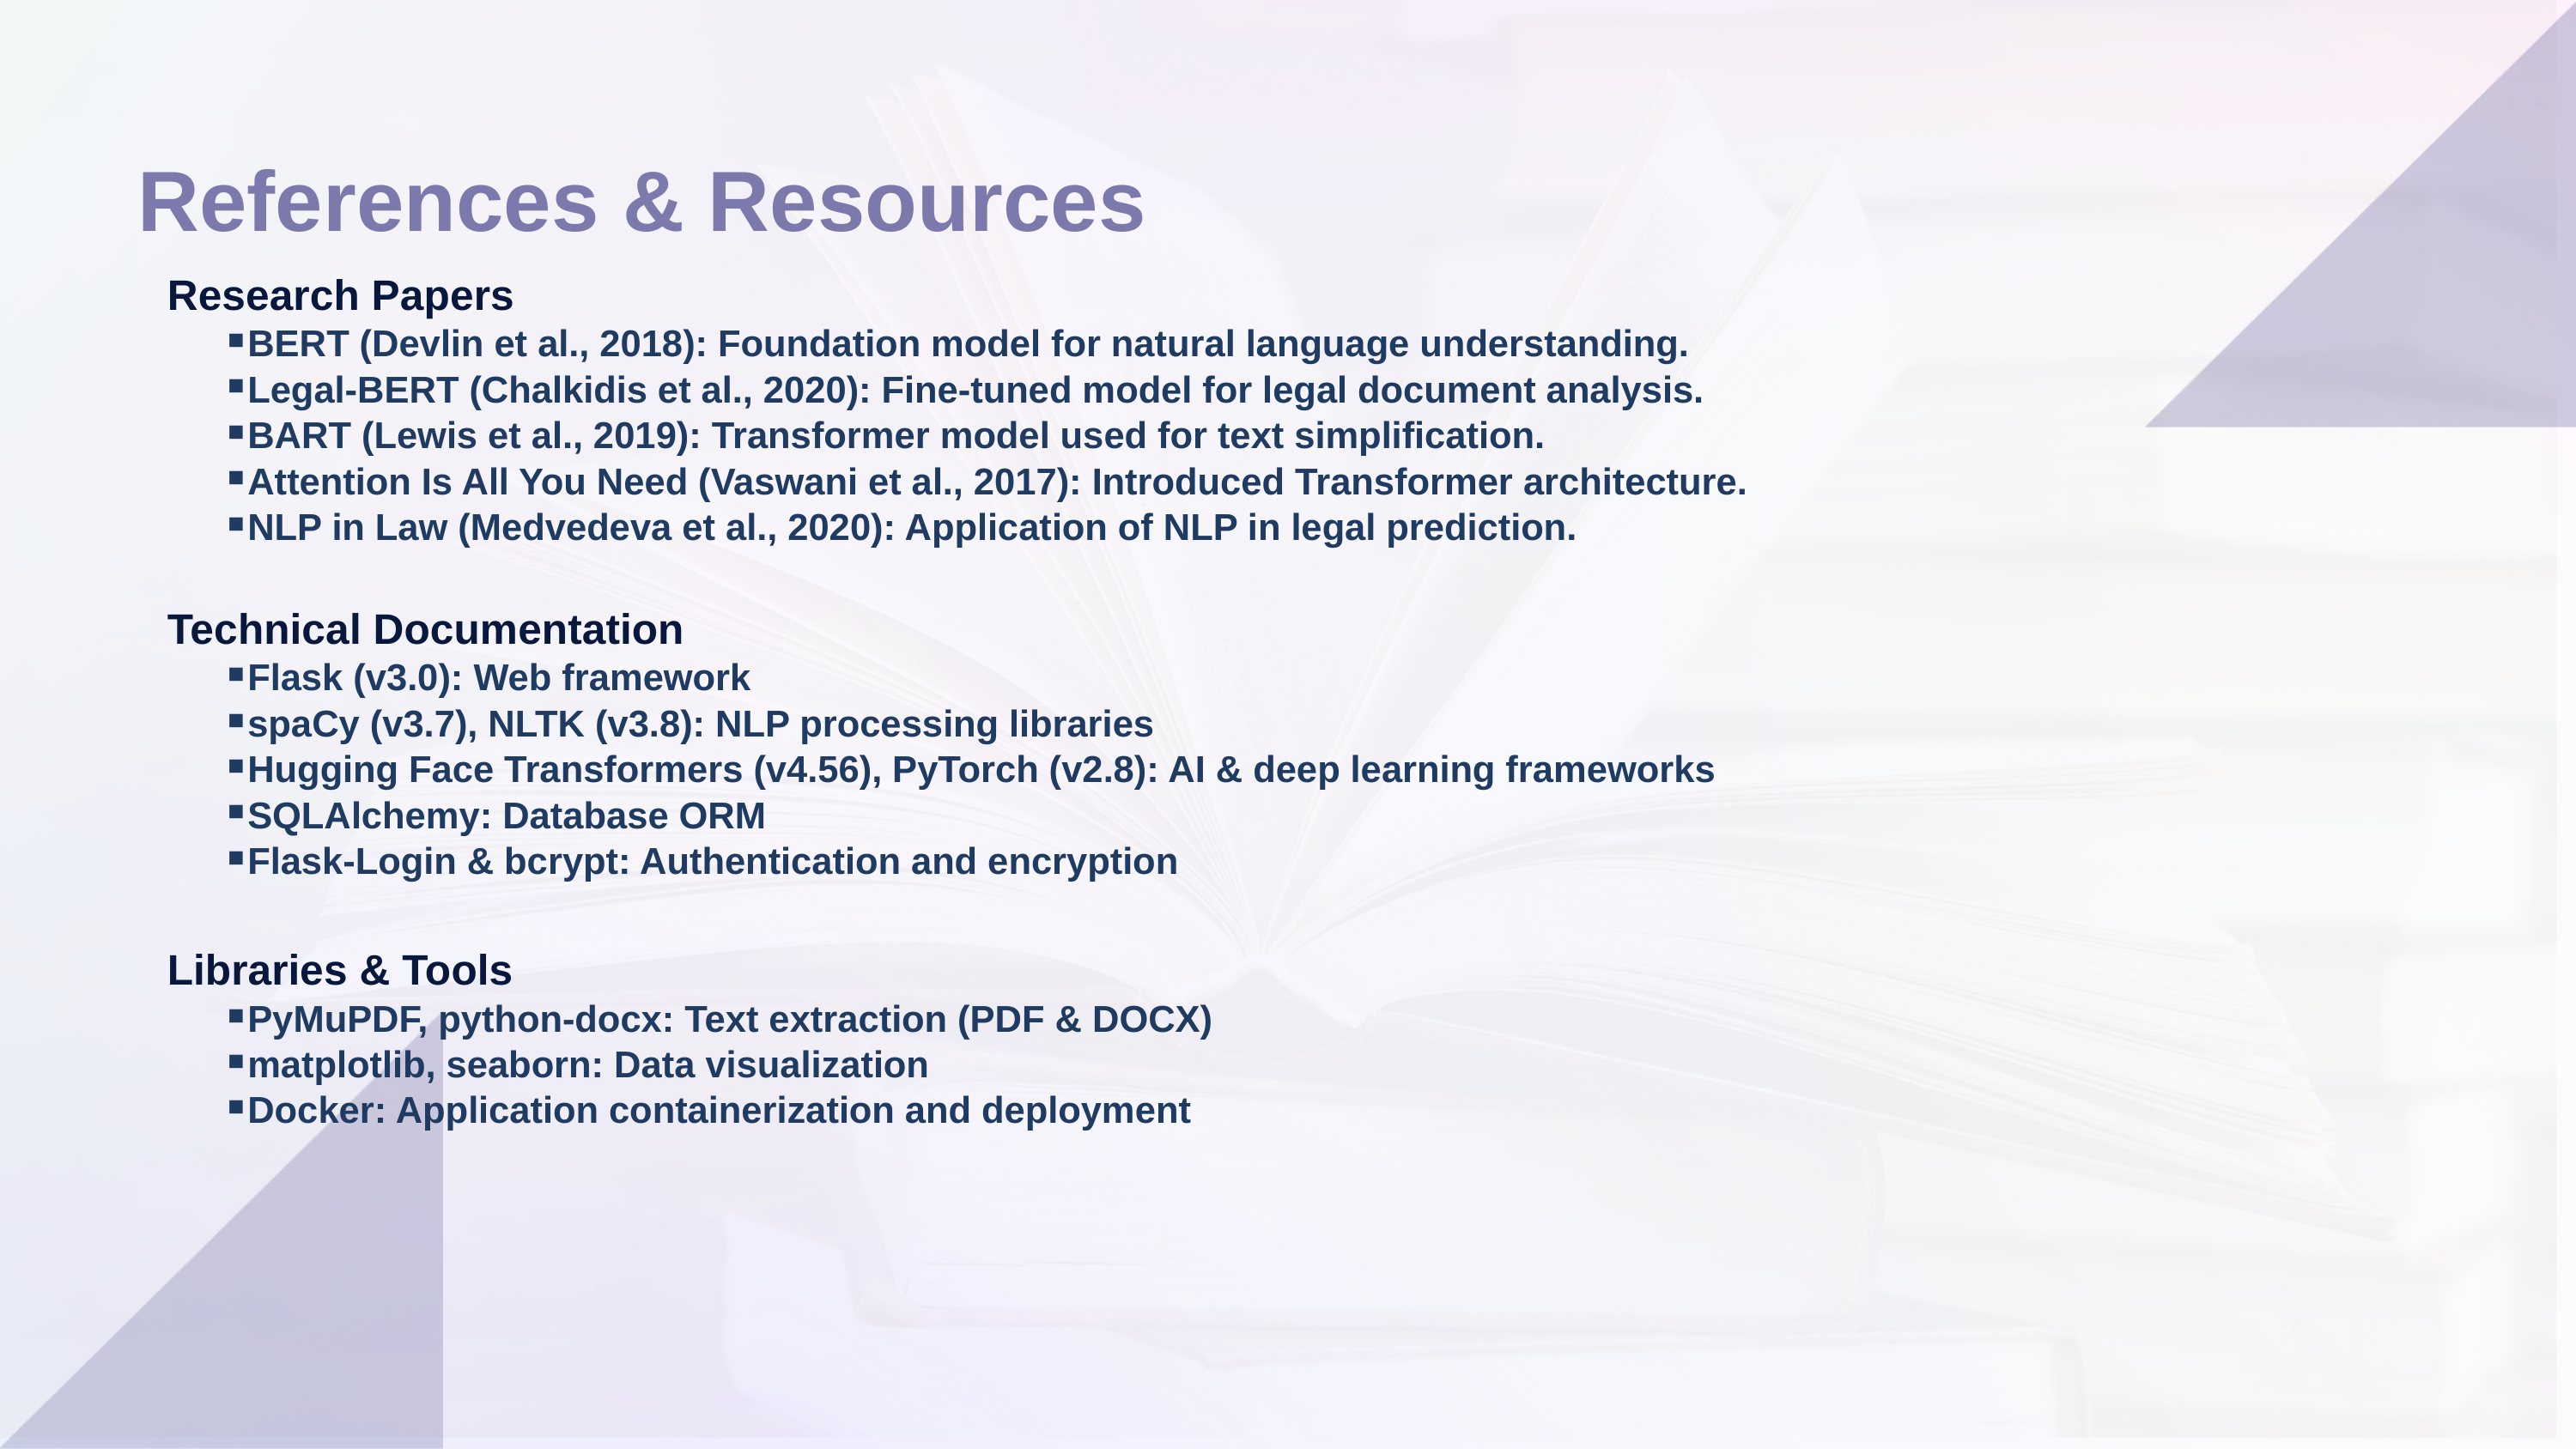

References & Resources
Research Papers
BERT (Devlin et al., 2018): Foundation model for natural language understanding.
Legal-BERT (Chalkidis et al., 2020): Fine-tuned model for legal document analysis.
BART (Lewis et al., 2019): Transformer model used for text simplification.
Attention Is All You Need (Vaswani et al., 2017): Introduced Transformer architecture.
NLP in Law (Medvedeva et al., 2020): Application of NLP in legal prediction.

Technical Documentation
Flask (v3.0): Web framework
spaCy (v3.7), NLTK (v3.8): NLP processing libraries
Hugging Face Transformers (v4.56), PyTorch (v2.8): AI & deep learning frameworks
SQLAlchemy: Database ORM
Flask-Login & bcrypt: Authentication and encryption

Libraries & Tools
PyMuPDF, python-docx: Text extraction (PDF & DOCX)
matplotlib, seaborn: Data visualization
Docker: Application containerization and deployment